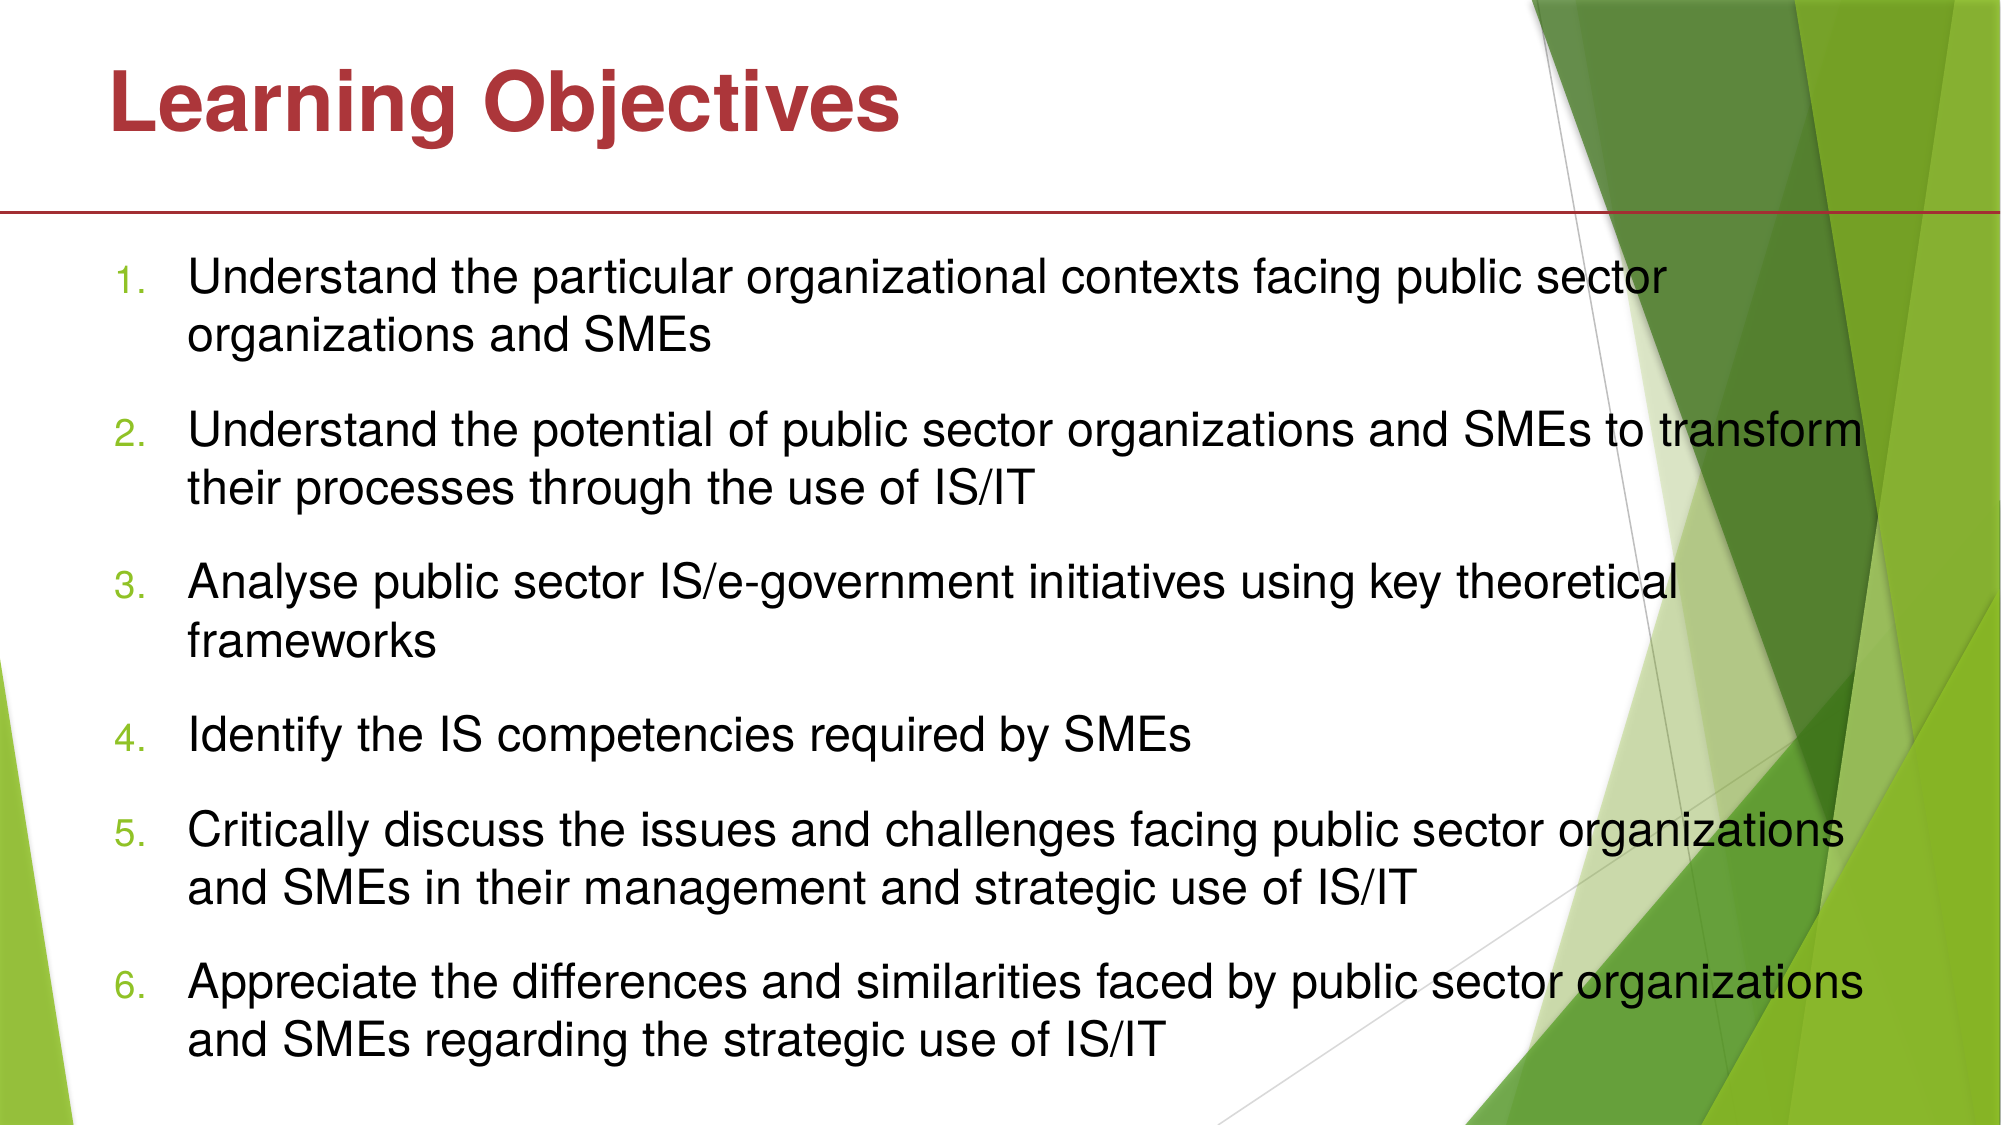

# Learning Objectives
Understand the particular organizational contexts facing public sector organizations and SMEs
Understand the potential of public sector organizations and SMEs to transform their processes through the use of IS/IT
Analyse public sector IS/e-government initiatives using key theoretical frameworks
Identify the IS competencies required by SMEs
Critically discuss the issues and challenges facing public sector organizations and SMEs in their management and strategic use of IS/IT
Appreciate the differences and similarities faced by public sector organizations and SMEs regarding the strategic use of IS/IT